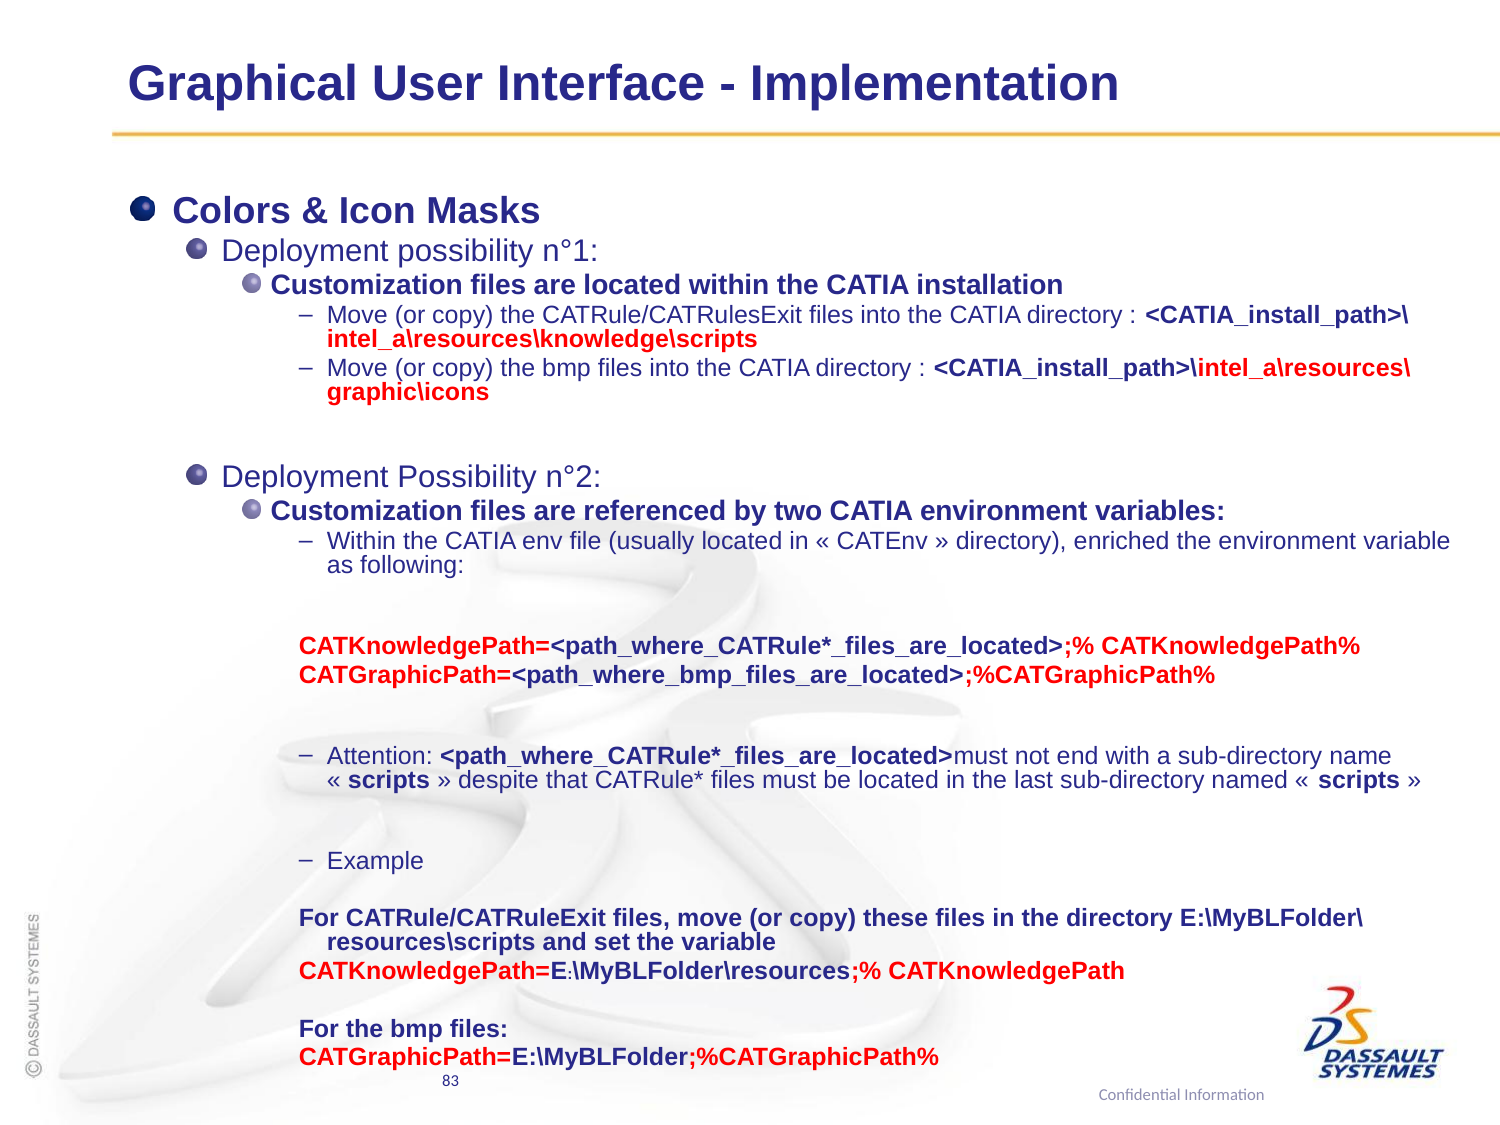

# Graphical User Interface - Implementation
Colors & Icon Masks
Deployment possibility n°1:
Customization files are located within the CATIA installation
Move (or copy) the CATRule/CATRulesExit files into the CATIA directory : <CATIA_install_path>\intel_a\resources\knowledge\scripts
Move (or copy) the bmp files into the CATIA directory : <CATIA_install_path>\intel_a\resources\graphic\icons

Deployment Possibility n°2:
Customization files are referenced by two CATIA environment variables:
Within the CATIA env file (usually located in « CATEnv » directory), enriched the environment variable as following:

CATKnowledgePath=<path_where_CATRule*_files_are_located>;% CATKnowledgePath%
CATGraphicPath=<path_where_bmp_files_are_located>;%CATGraphicPath%

Attention: <path_where_CATRule*_files_are_located>must not end with a sub-directory name « scripts » despite that CATRule* files must be located in the last sub-directory named « scripts »

Example

For CATRule/CATRuleExit files, move (or copy) these files in the directory E:\MyBLFolder\resources\scripts and set the variable
CATKnowledgePath=E:\MyBLFolder\resources;% CATKnowledgePath

For the bmp files:
CATGraphicPath=E:\MyBLFolder;%CATGraphicPath%